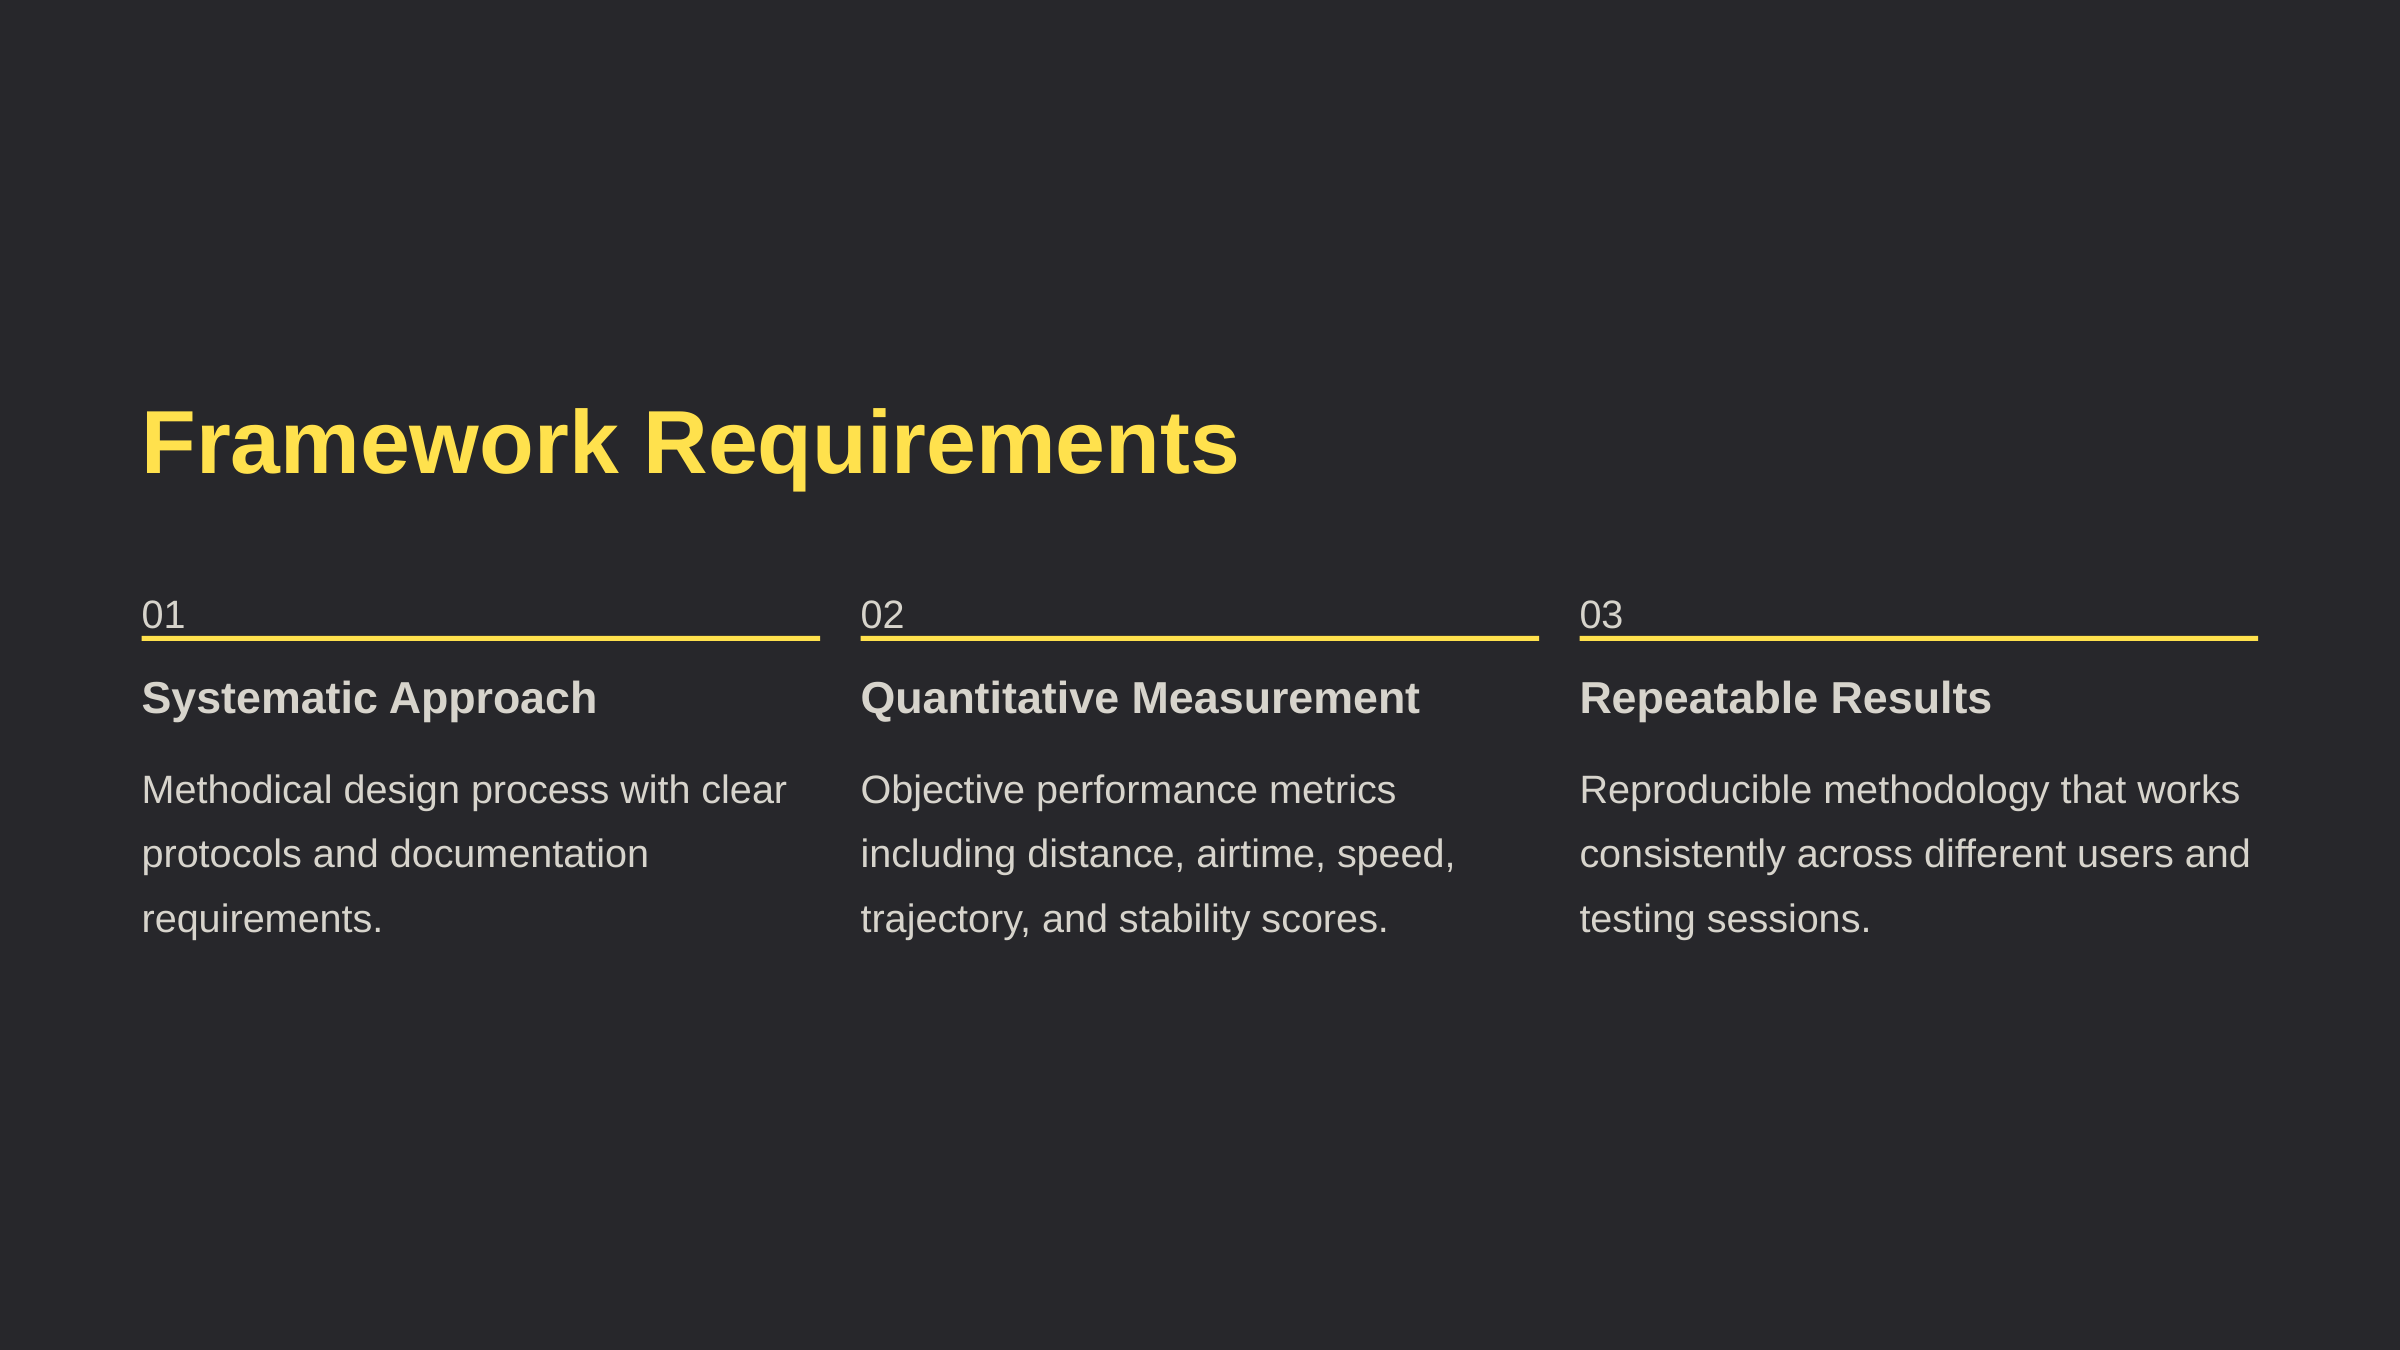

Framework Requirements
01
02
03

Systematic Approach
Quantitative Measurement
Repeatable Results
Methodical design process with clear protocols and documentation requirements.
Objective performance metrics including distance, airtime, speed, trajectory, and stability scores.
Reproducible methodology that works consistently across different users and testing sessions.